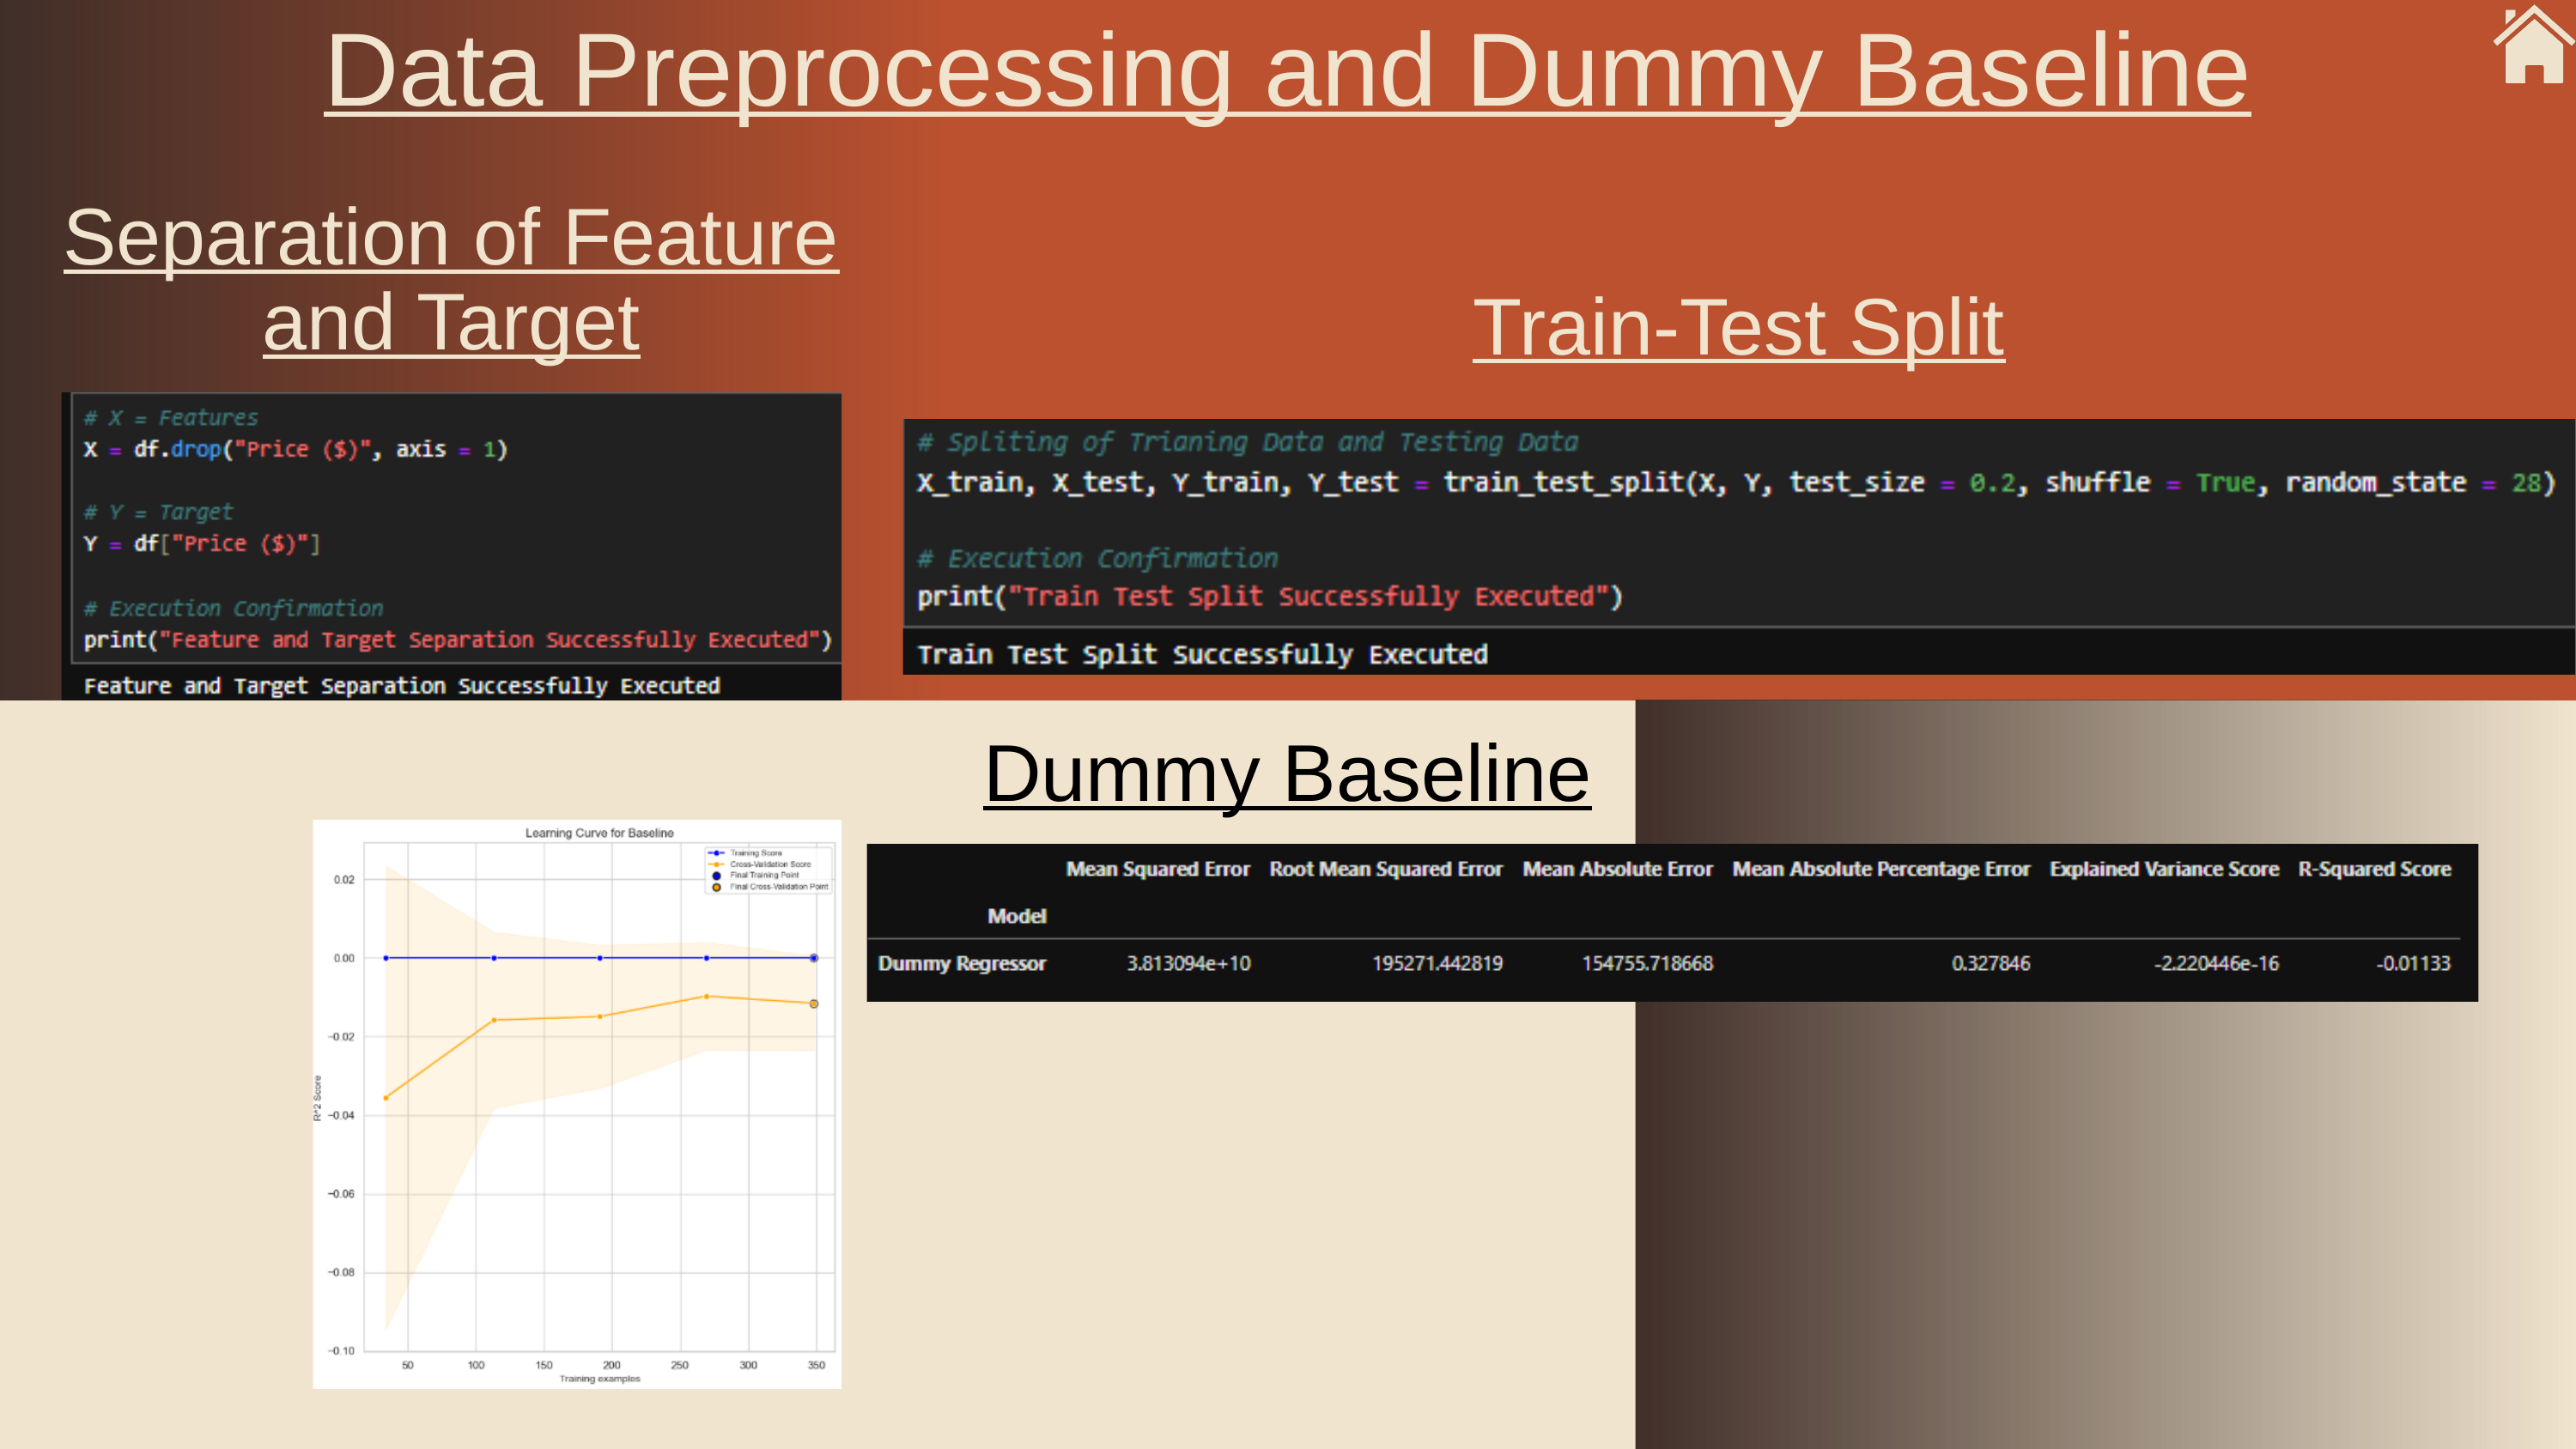

Data Preprocessing and Dummy Baseline
Separation of Feature and Target
Train-Test Split

Dummy Baseline